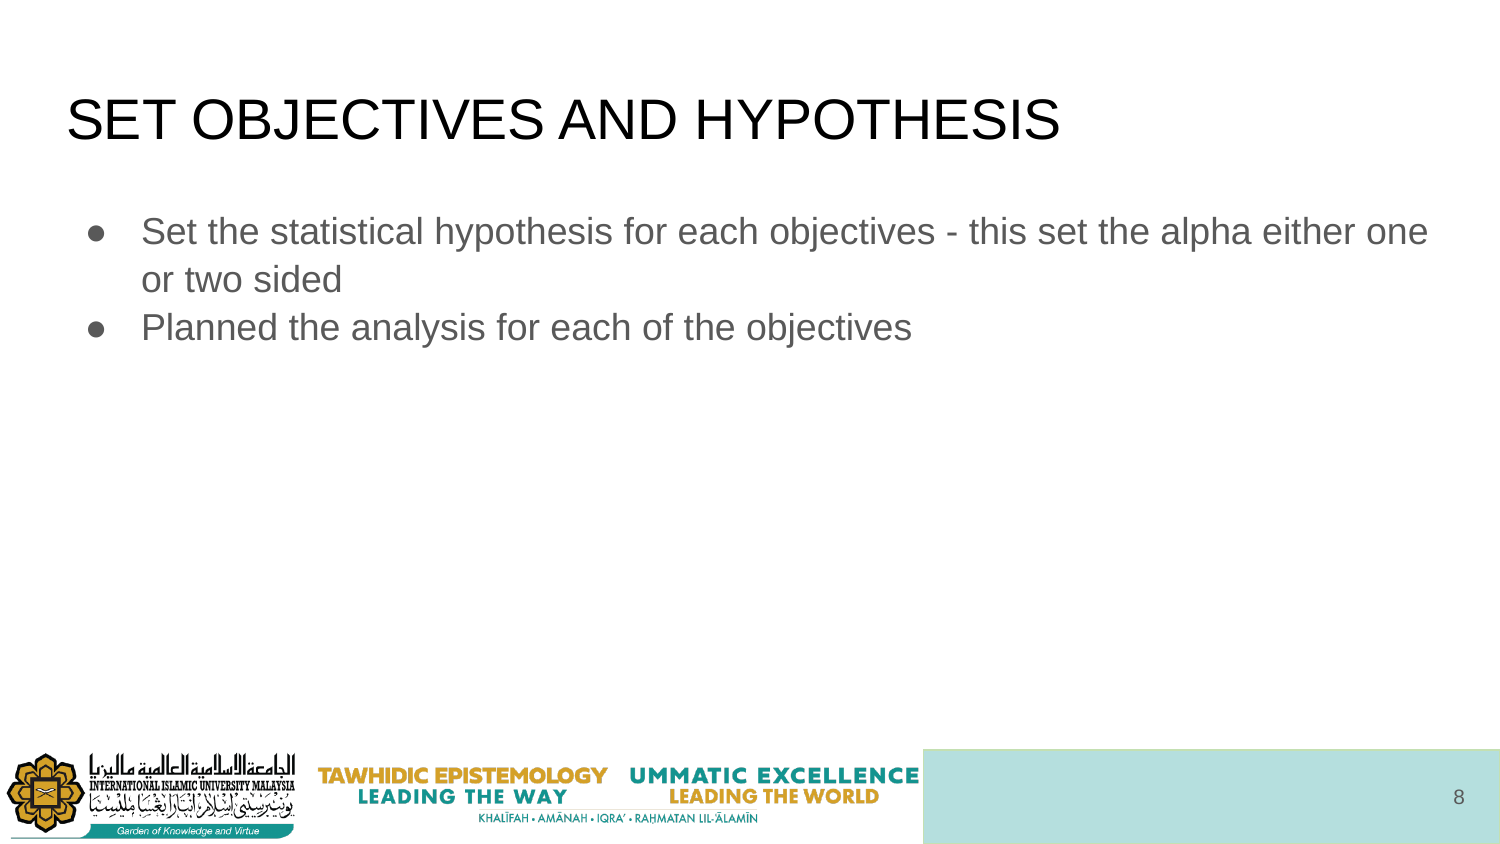

# SET OBJECTIVES AND HYPOTHESIS
Set the statistical hypothesis for each objectives - this set the alpha either one or two sided
Planned the analysis for each of the objectives
8